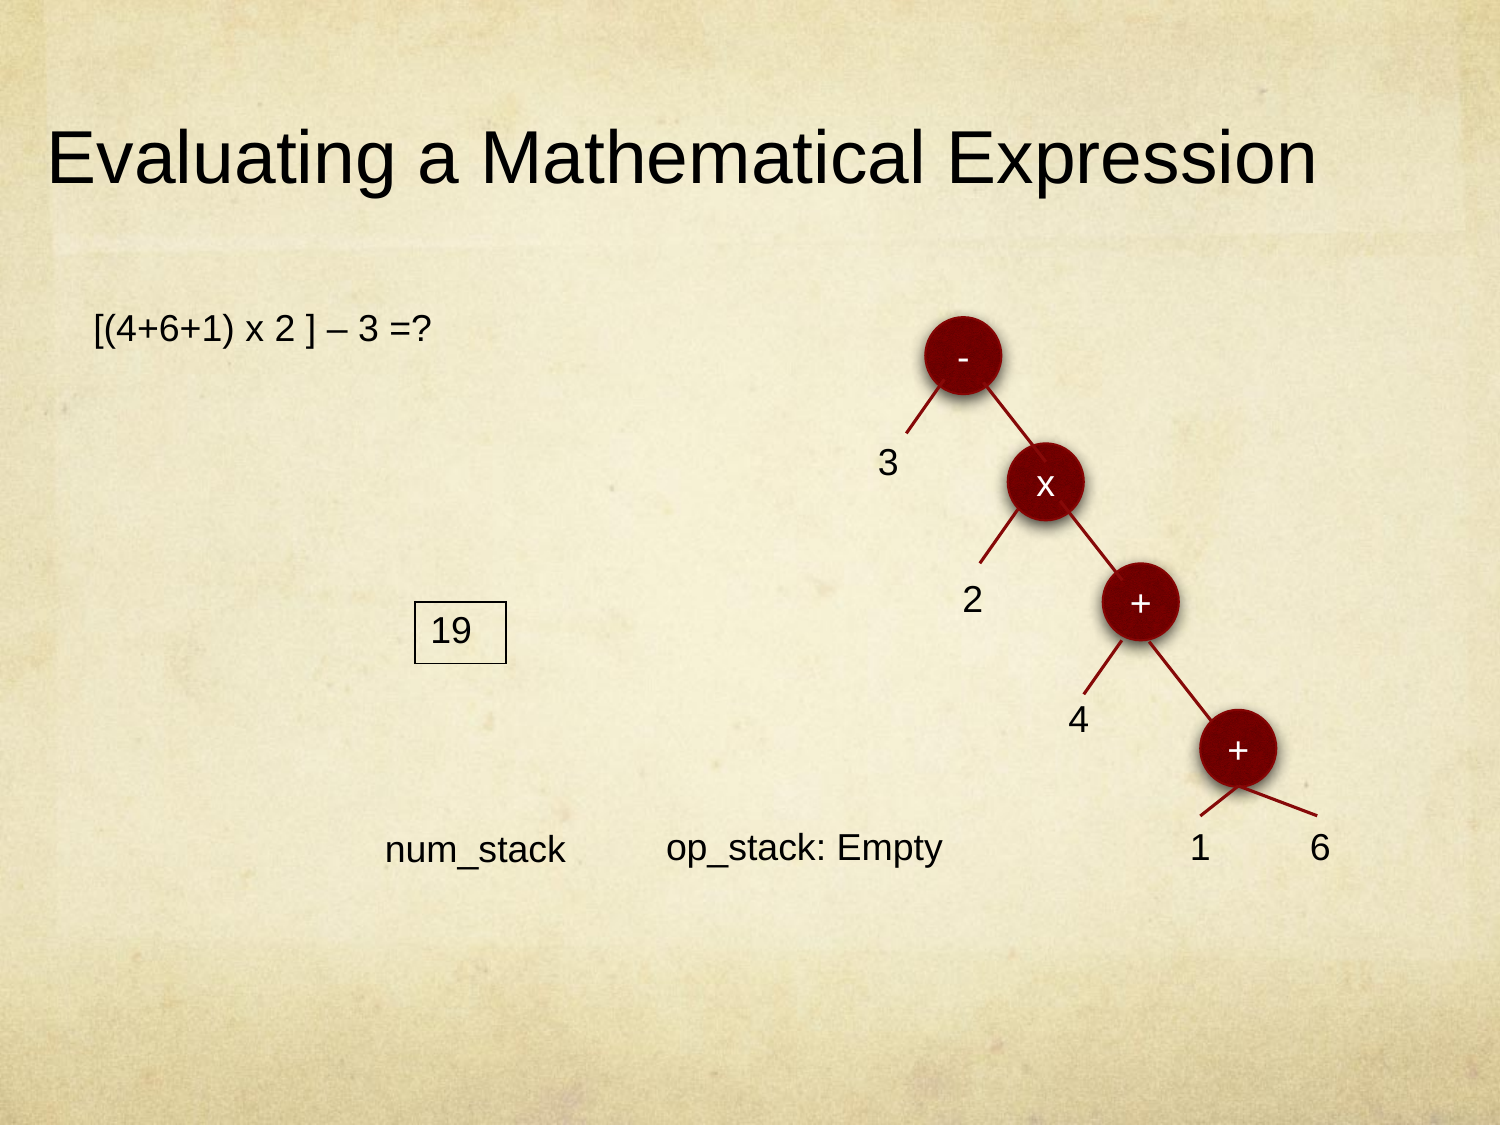

# Evaluating a Mathematical Expression
[(4+6+1) x 2 ] – 3 =?
-
3
x
+
2
| 19 |
| --- |
4
+
6
op_stack: Empty
1
num_stack